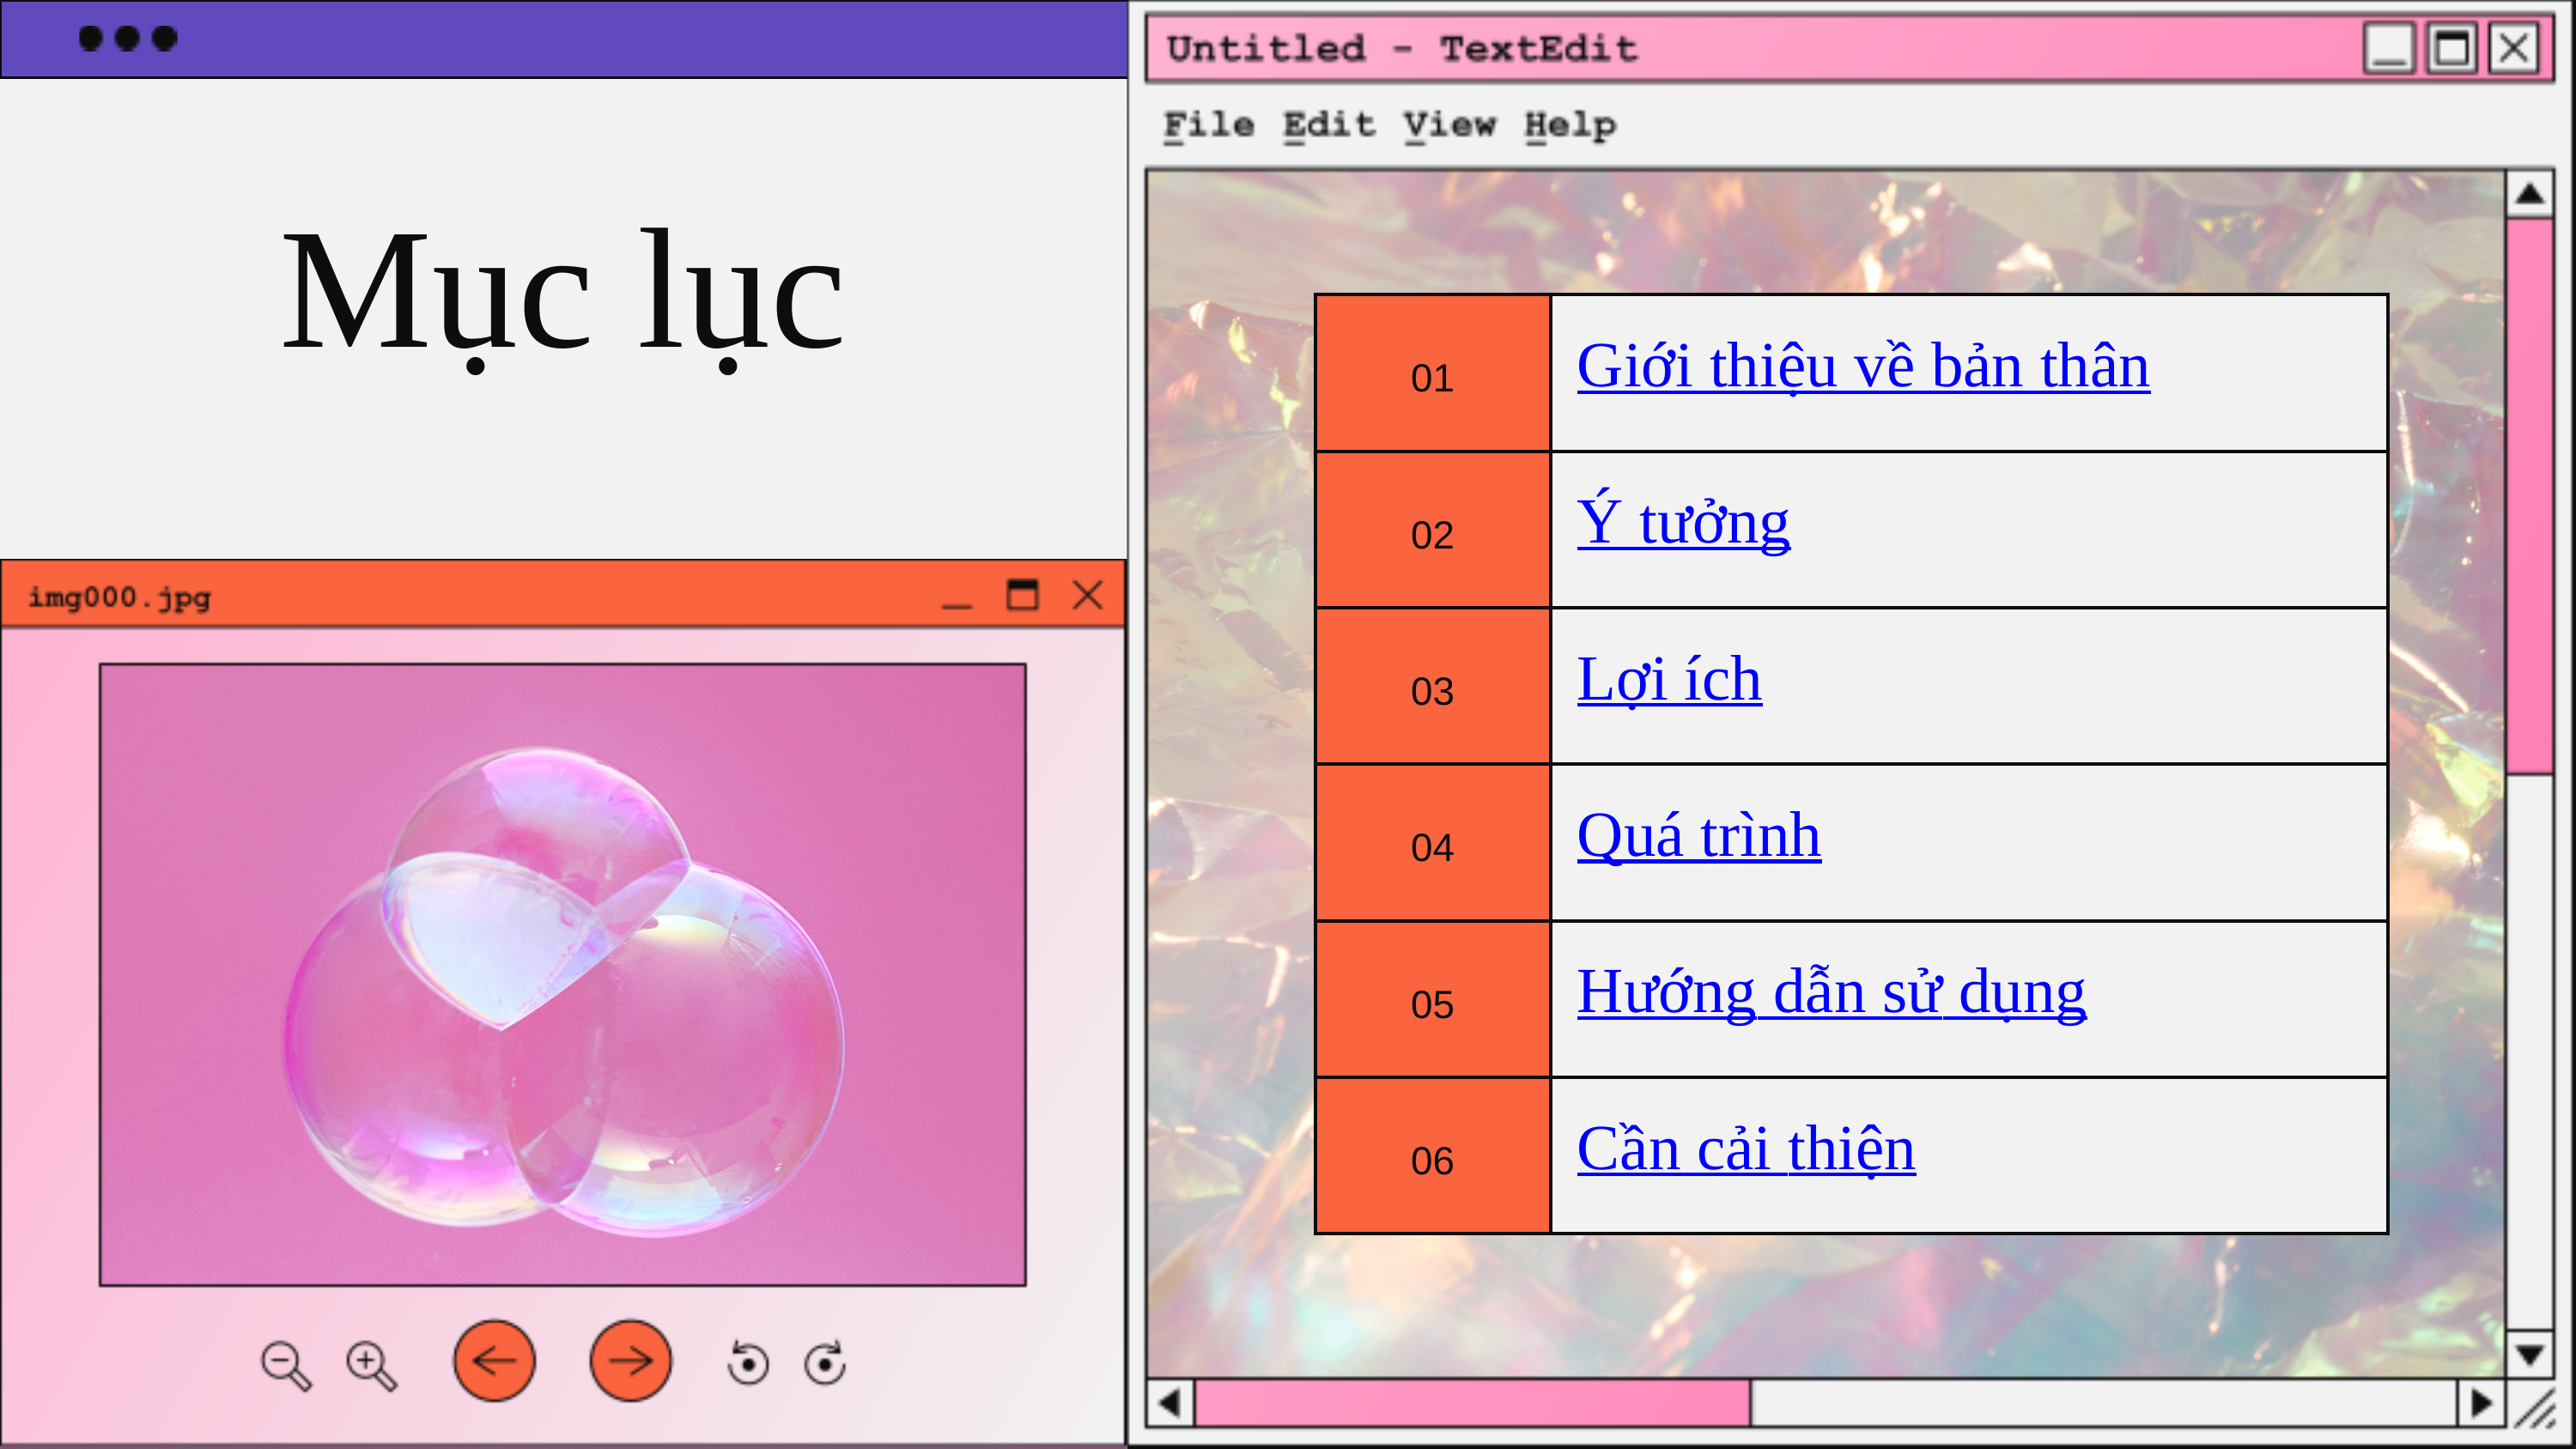

Mục lục
| 01 | Giới thiệu về bản thân |
| --- | --- |
| 02 | Ý tưởng |
| 03 | Lợi ích |
| 04 | Quá trình |
| 05 | Hướng dẫn sử dụng |
| 06 | Cần cải thiện |